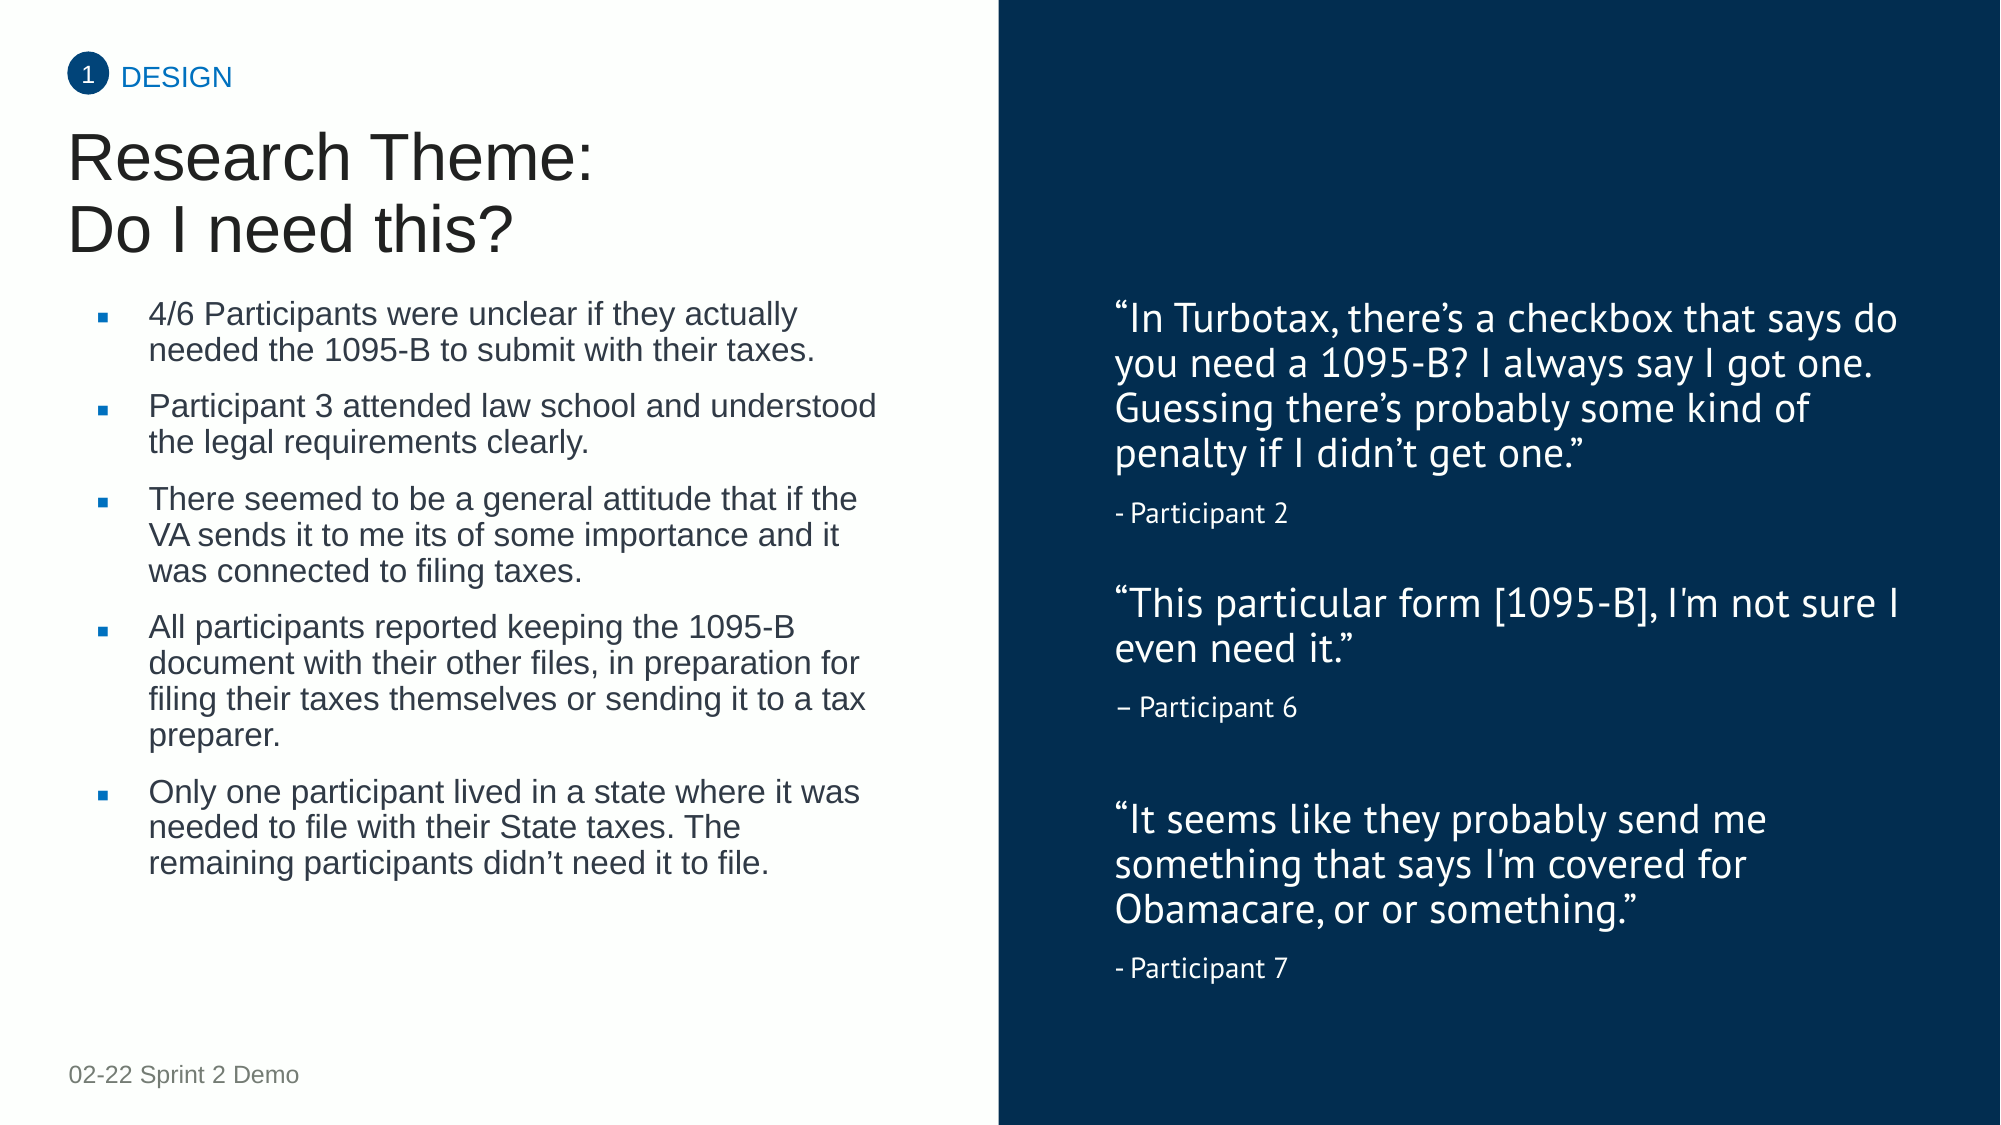

DESIGN
1
Research Theme:
Do I need this?
“In Turbotax, there’s a checkbox that says do you need a 1095-B? I always say I got one. Guessing there’s probably some kind of penalty if I didn’t get one.”
- Participant 2
“This particular form [1095-B], I'm not sure I even need it.”
– Participant 6

“It seems like they probably send me something that says I'm covered for Obamacare, or or something.”
- Participant 7

4/6 Participants were unclear if they actually needed the 1095-B to submit with their taxes.
Participant 3 attended law school and understood the legal requirements clearly.
There seemed to be a general attitude that if the VA sends it to me its of some importance and it was connected to filing taxes.
All participants reported keeping the 1095-B document with their other files, in preparation for filing their taxes themselves or sending it to a tax preparer.
Only one participant lived in a state where it was needed to file with their State taxes. The remaining participants didn’t need it to file.
19
02-22 Sprint 2 Demo
Design